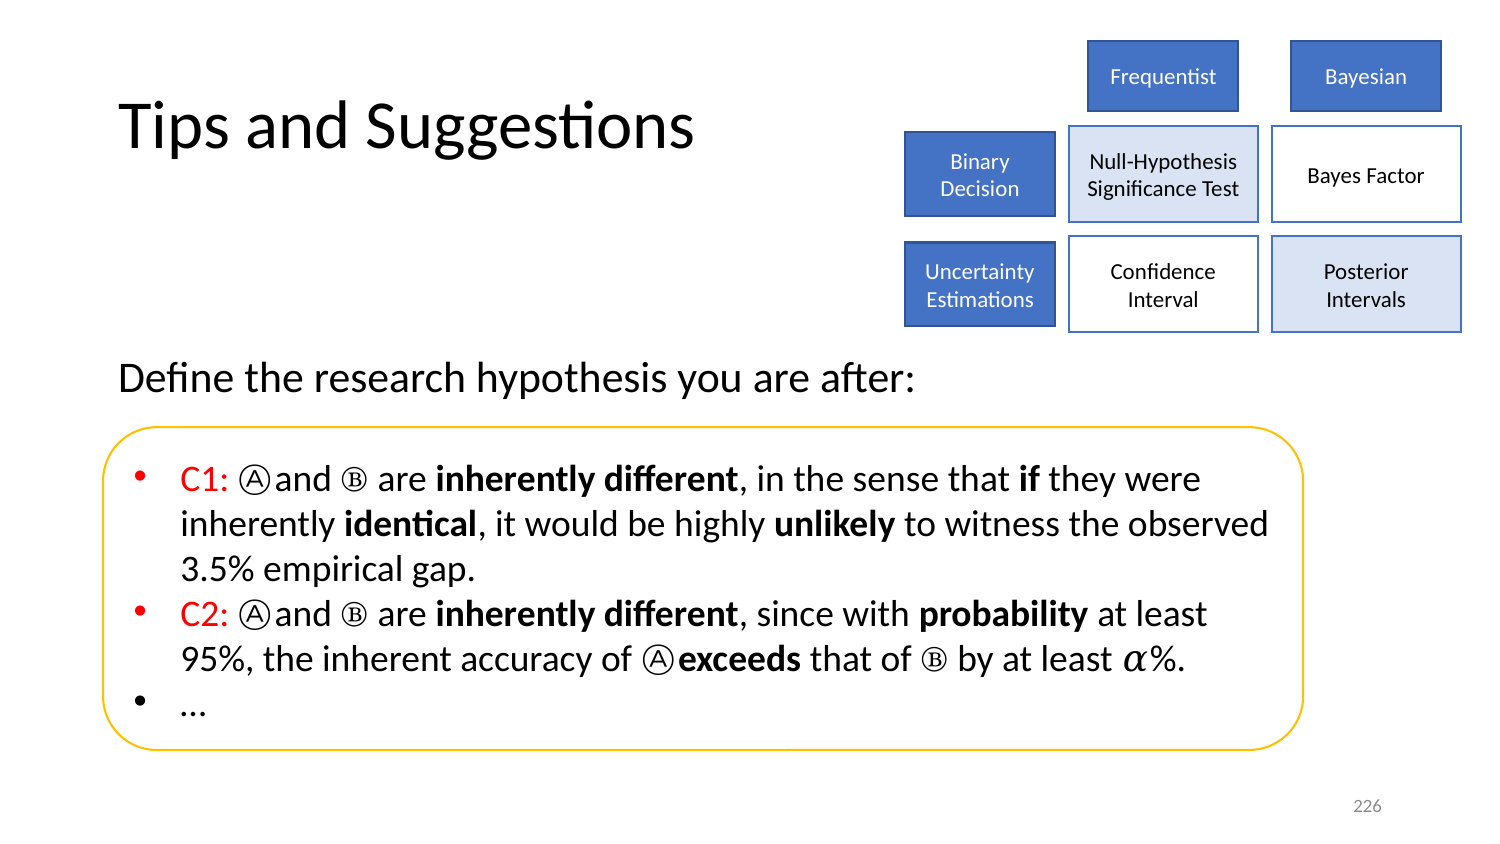

Frequentist
Bayesian
Null-Hypothesis Significance Test
Bayes Factor
Binary Decision
Confidence Interval
Posterior Intervals
Uncertainty Estimations
# Tips and Suggestions

Define the research hypothesis you are after:

C1: Ⓐ and Ⓑ are inherently different, in the sense that if they were inherently identical, it would be highly unlikely to witness the observed 3.5% empirical gap.
C2: Ⓐ and Ⓑ are inherently different, since with probability at least 95%, the inherent accuracy of Ⓐ exceeds that of Ⓑ by at least 𝛼%.
…
226